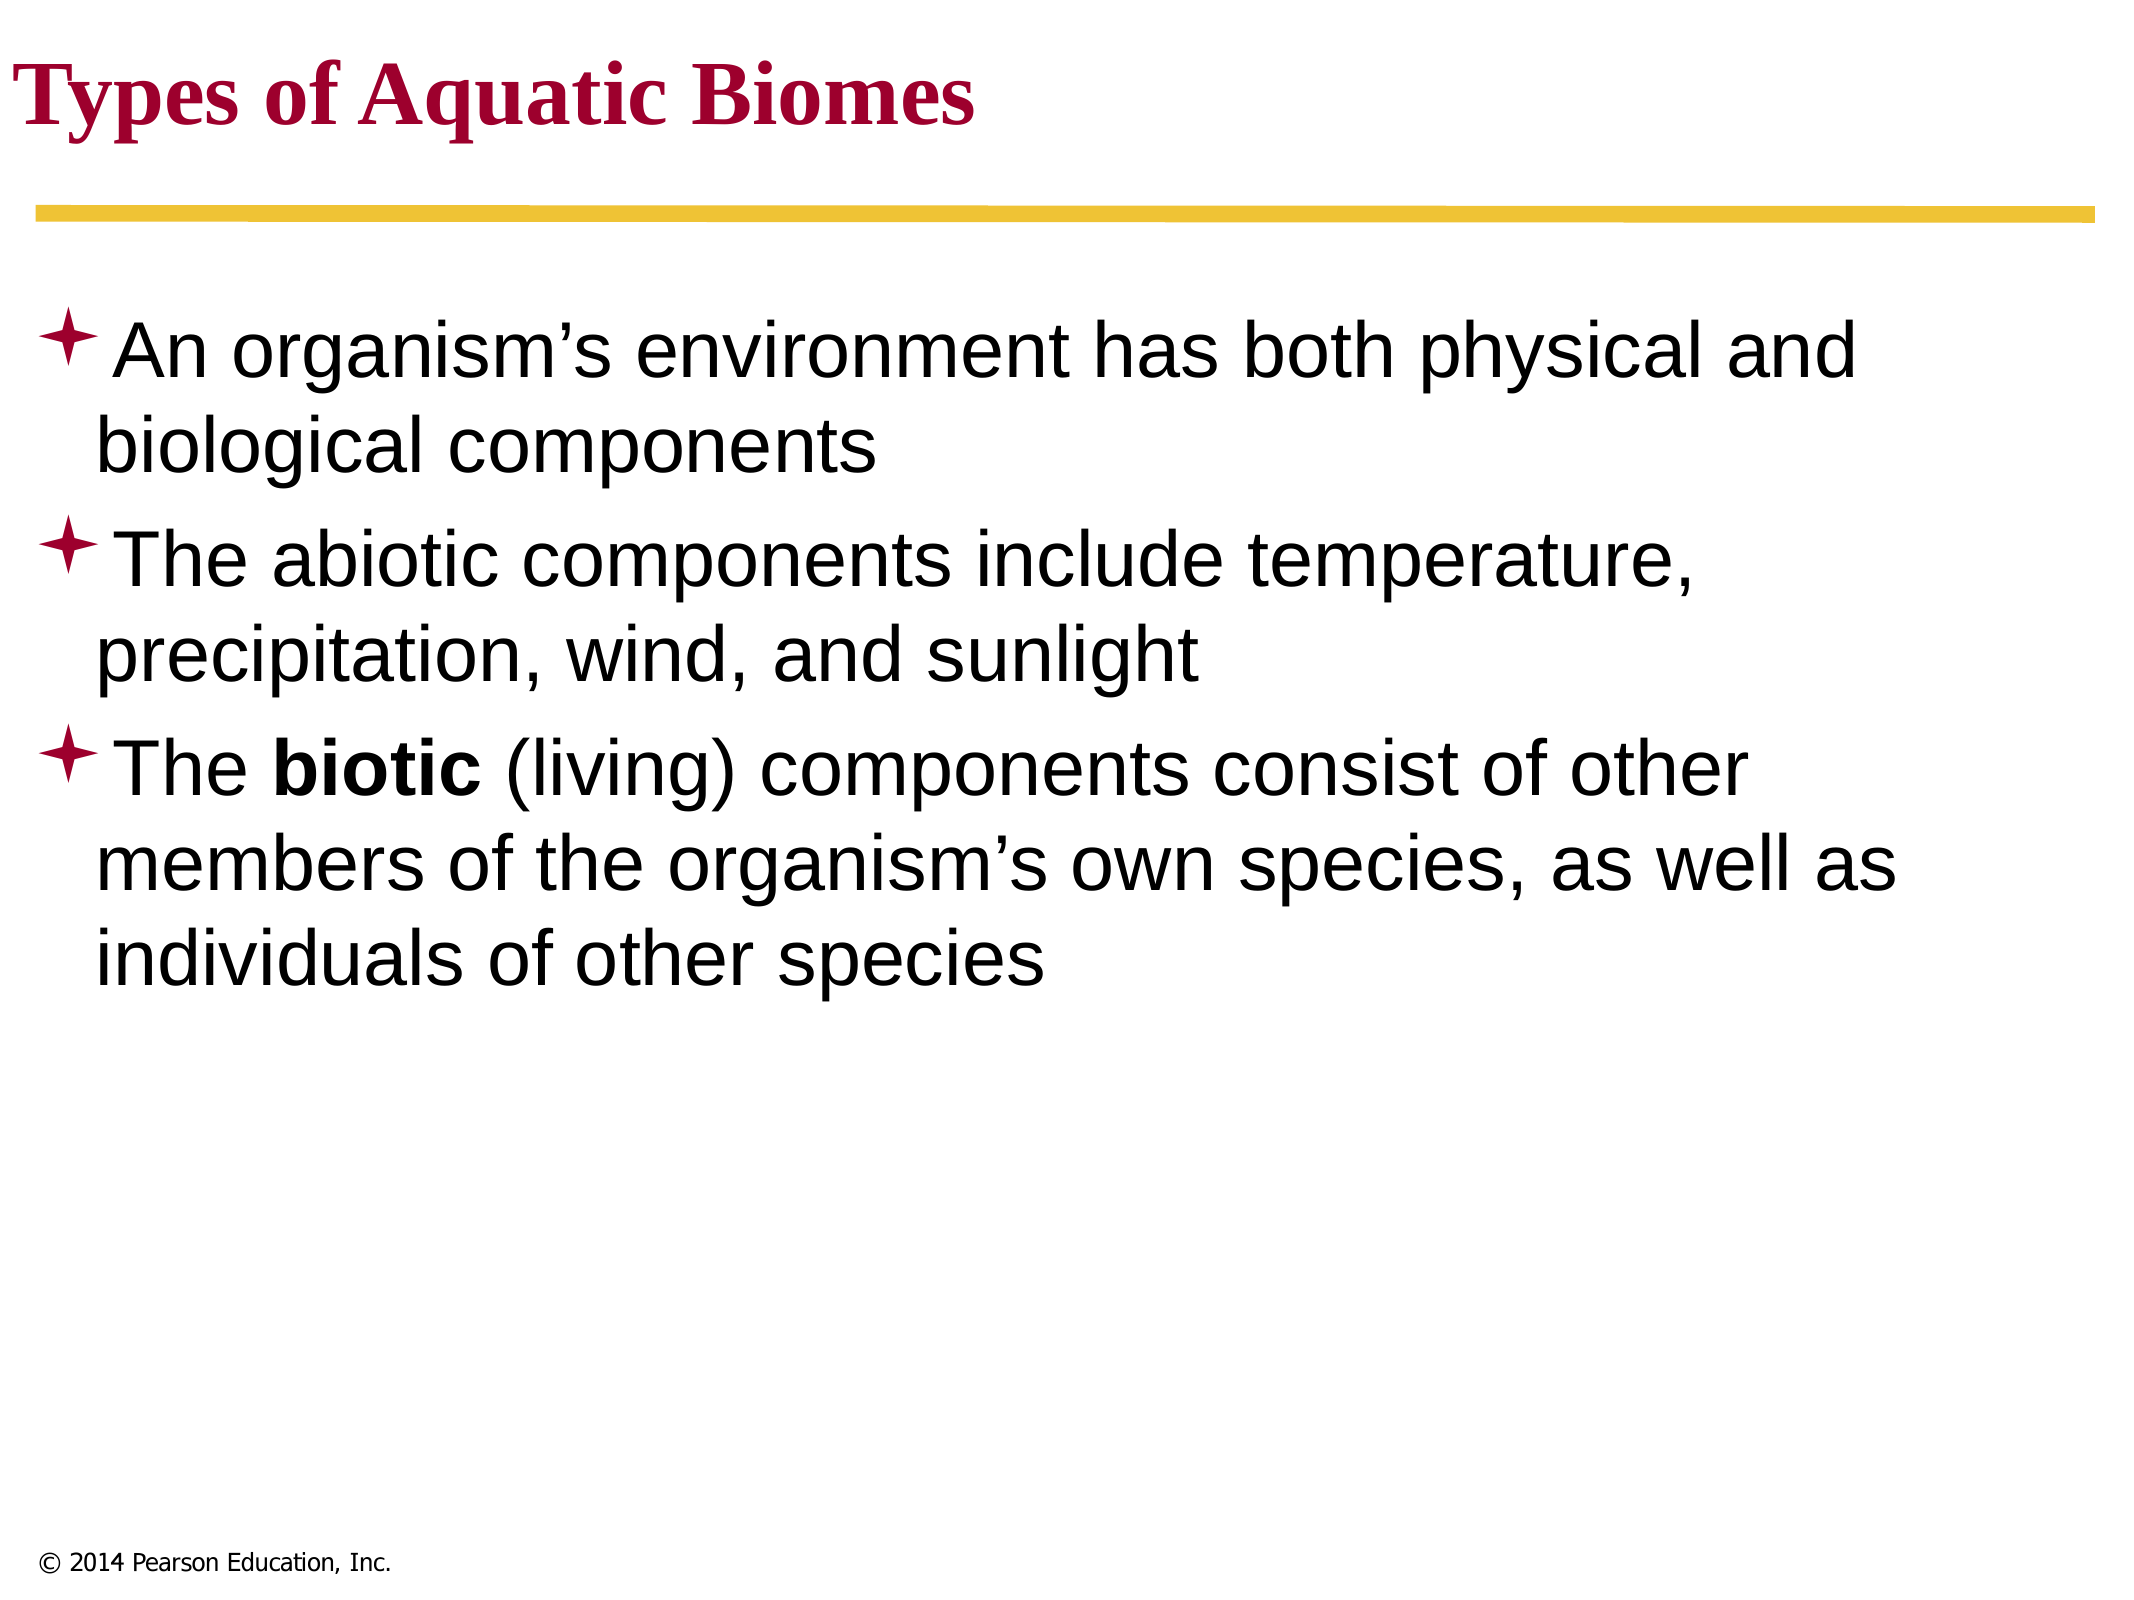

Types of Aquatic Biomes

An organism’s environment has both physical and biological components
The abiotic components include temperature, precipitation, wind, and sunlight
The biotic (living) components consist of other members of the organism’s own species, as well as individuals of other species